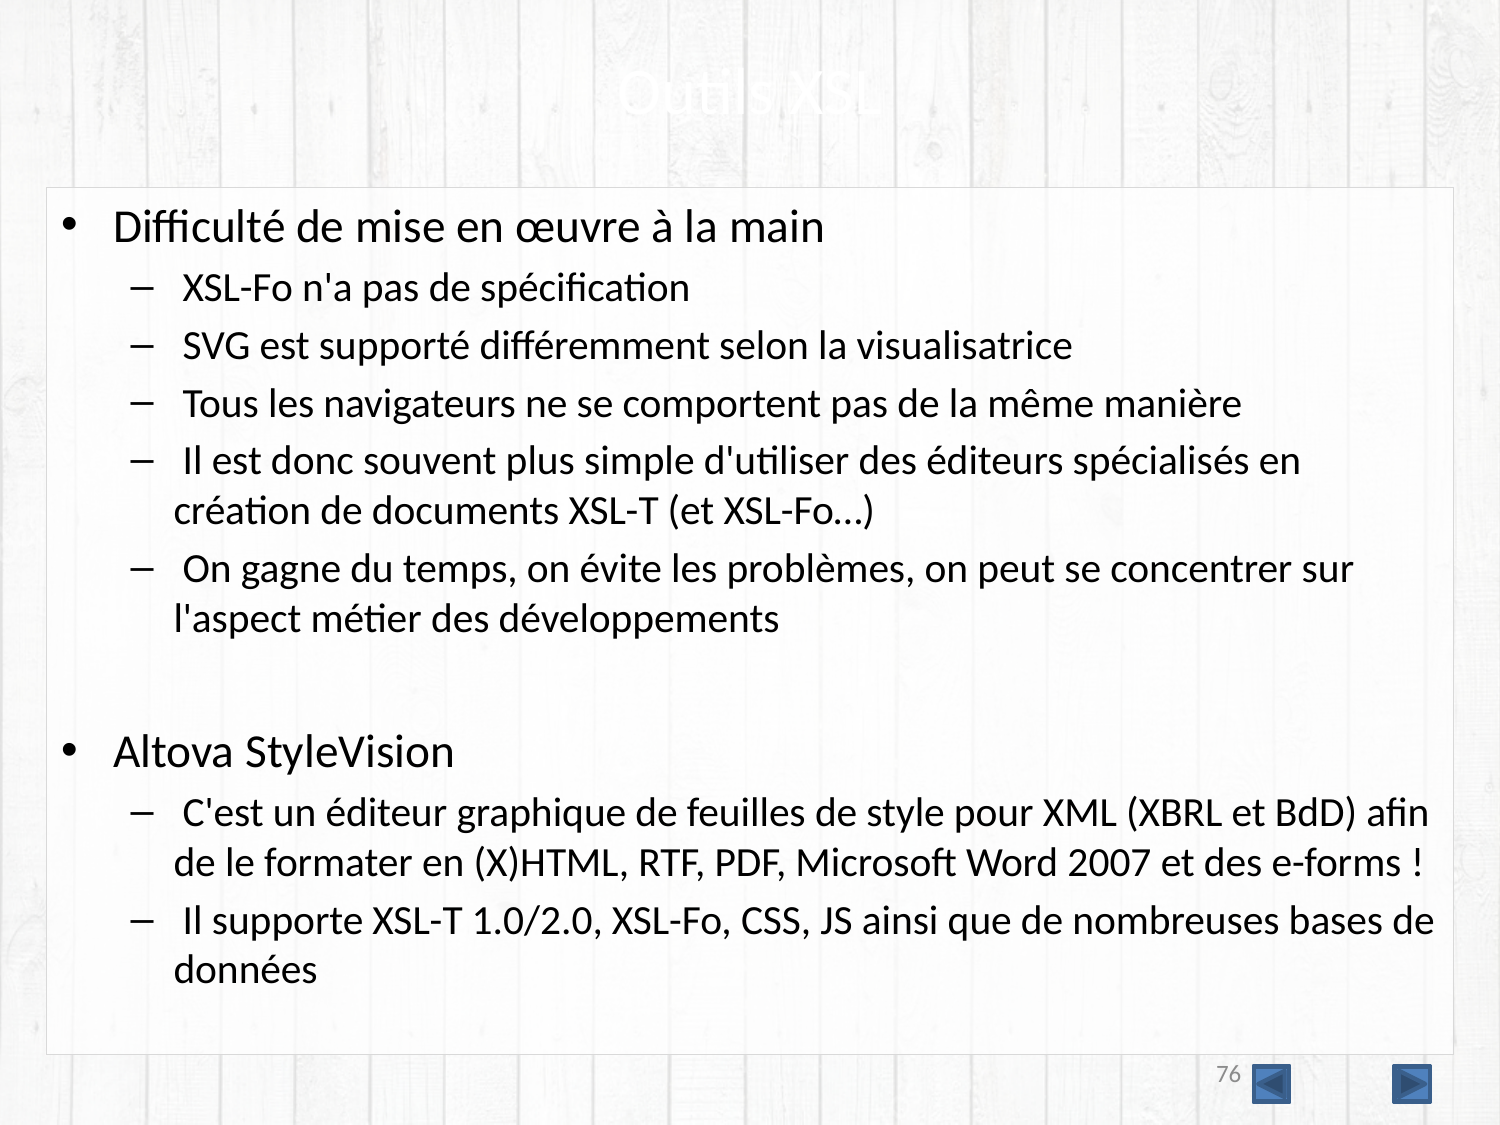

# Outils XSL
Difficulté de mise en œuvre à la main
 XSL-Fo n'a pas de spécification
 SVG est supporté différemment selon la visualisatrice
 Tous les navigateurs ne se comportent pas de la même manière
 Il est donc souvent plus simple d'utiliser des éditeurs spécialisés en création de documents XSL-T (et XSL-Fo…)
 On gagne du temps, on évite les problèmes, on peut se concentrer sur l'aspect métier des développements

Altova StyleVision
 C'est un éditeur graphique de feuilles de style pour XML (XBRL et BdD) afin de le formater en (X)HTML, RTF, PDF, Microsoft Word 2007 et des e-forms !
 Il supporte XSL-T 1.0/2.0, XSL-Fo, CSS, JS ainsi que de nombreuses bases de données
76